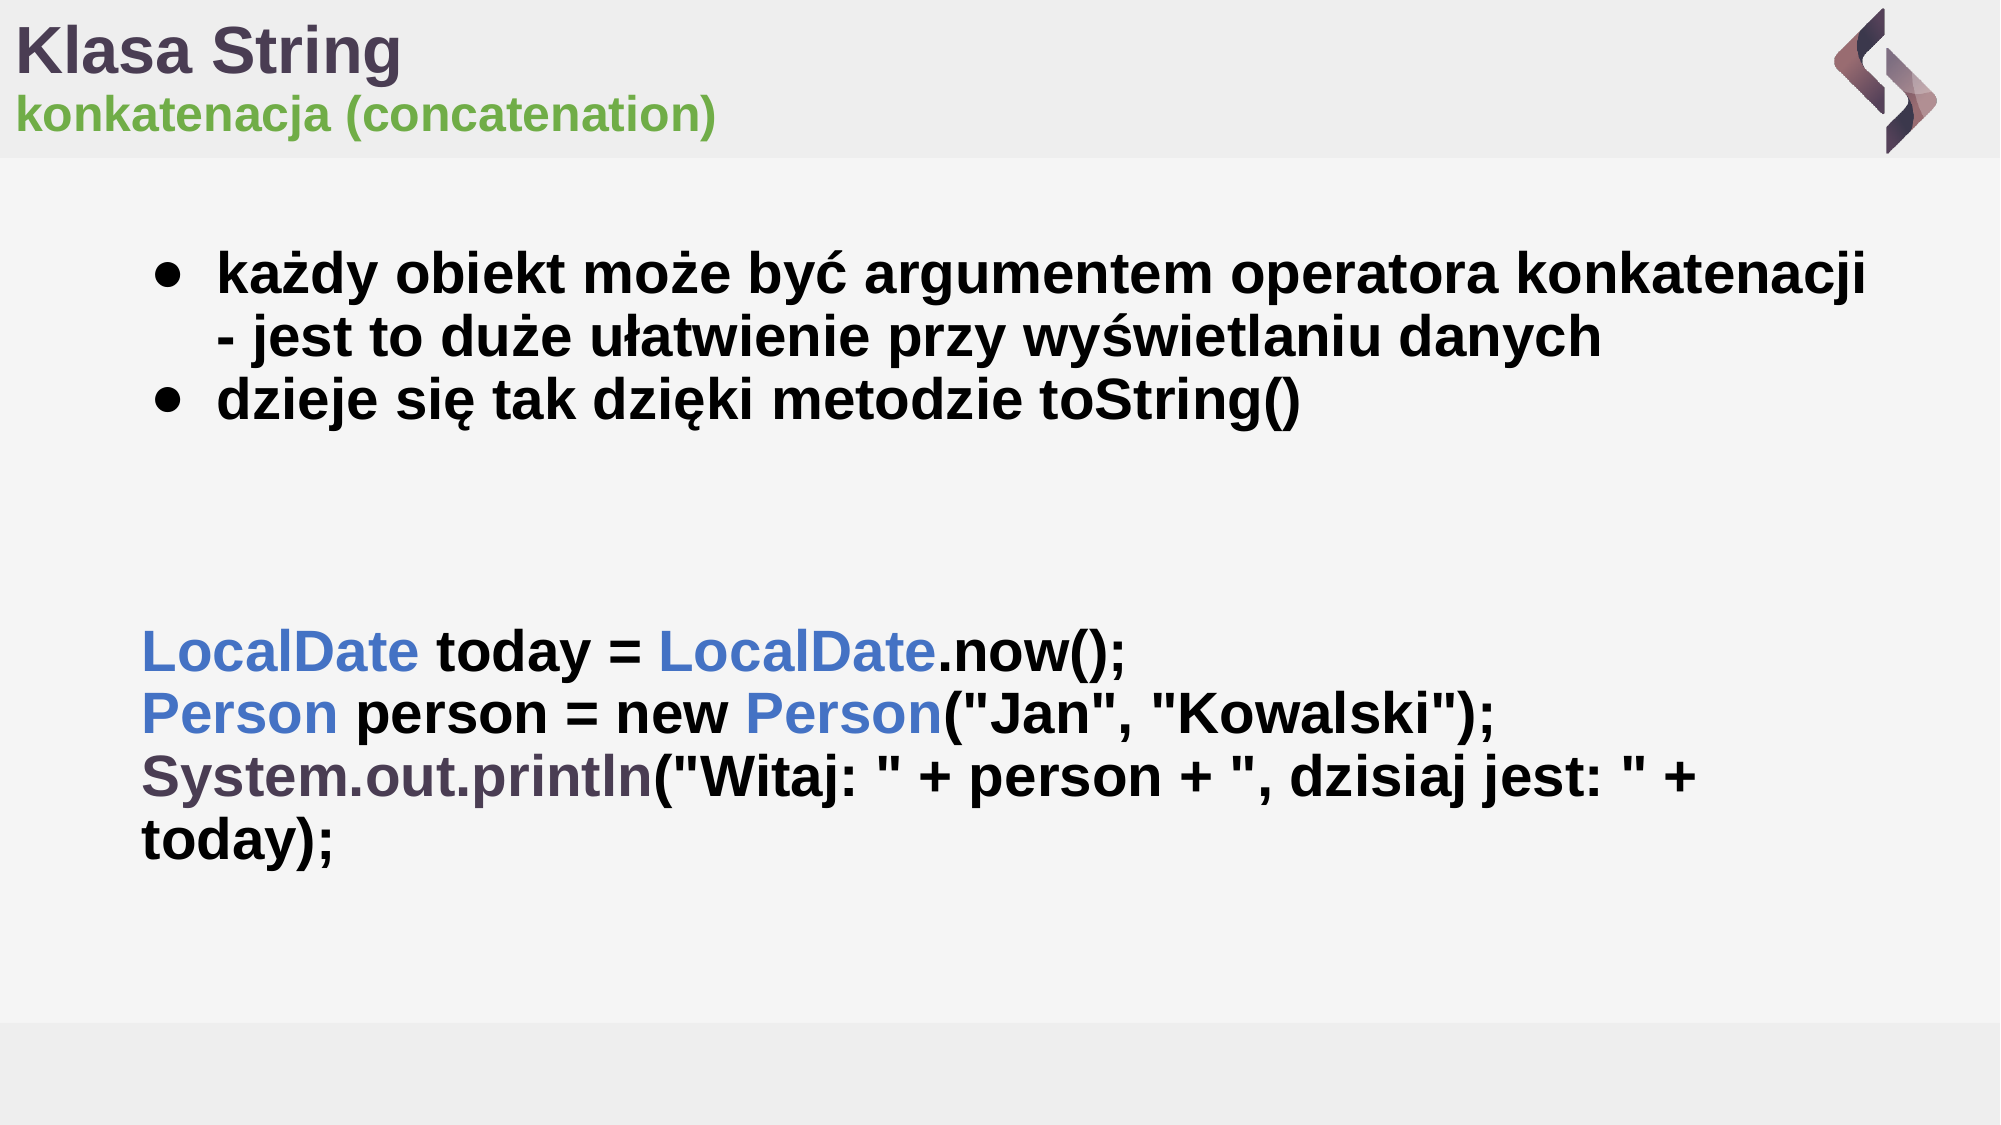

# Klasa String
konkatenacja (concatenation)

każdy obiekt może być argumentem operatora konkatenacji - jest to duże ułatwienie przy wyświetlaniu danych
dzieje się tak dzięki metodzie toString()

LocalDate today = LocalDate.now();
Person person = new Person("Jan", "Kowalski");
System.out.println("Witaj: " + person + ", dzisiaj jest: " + today);